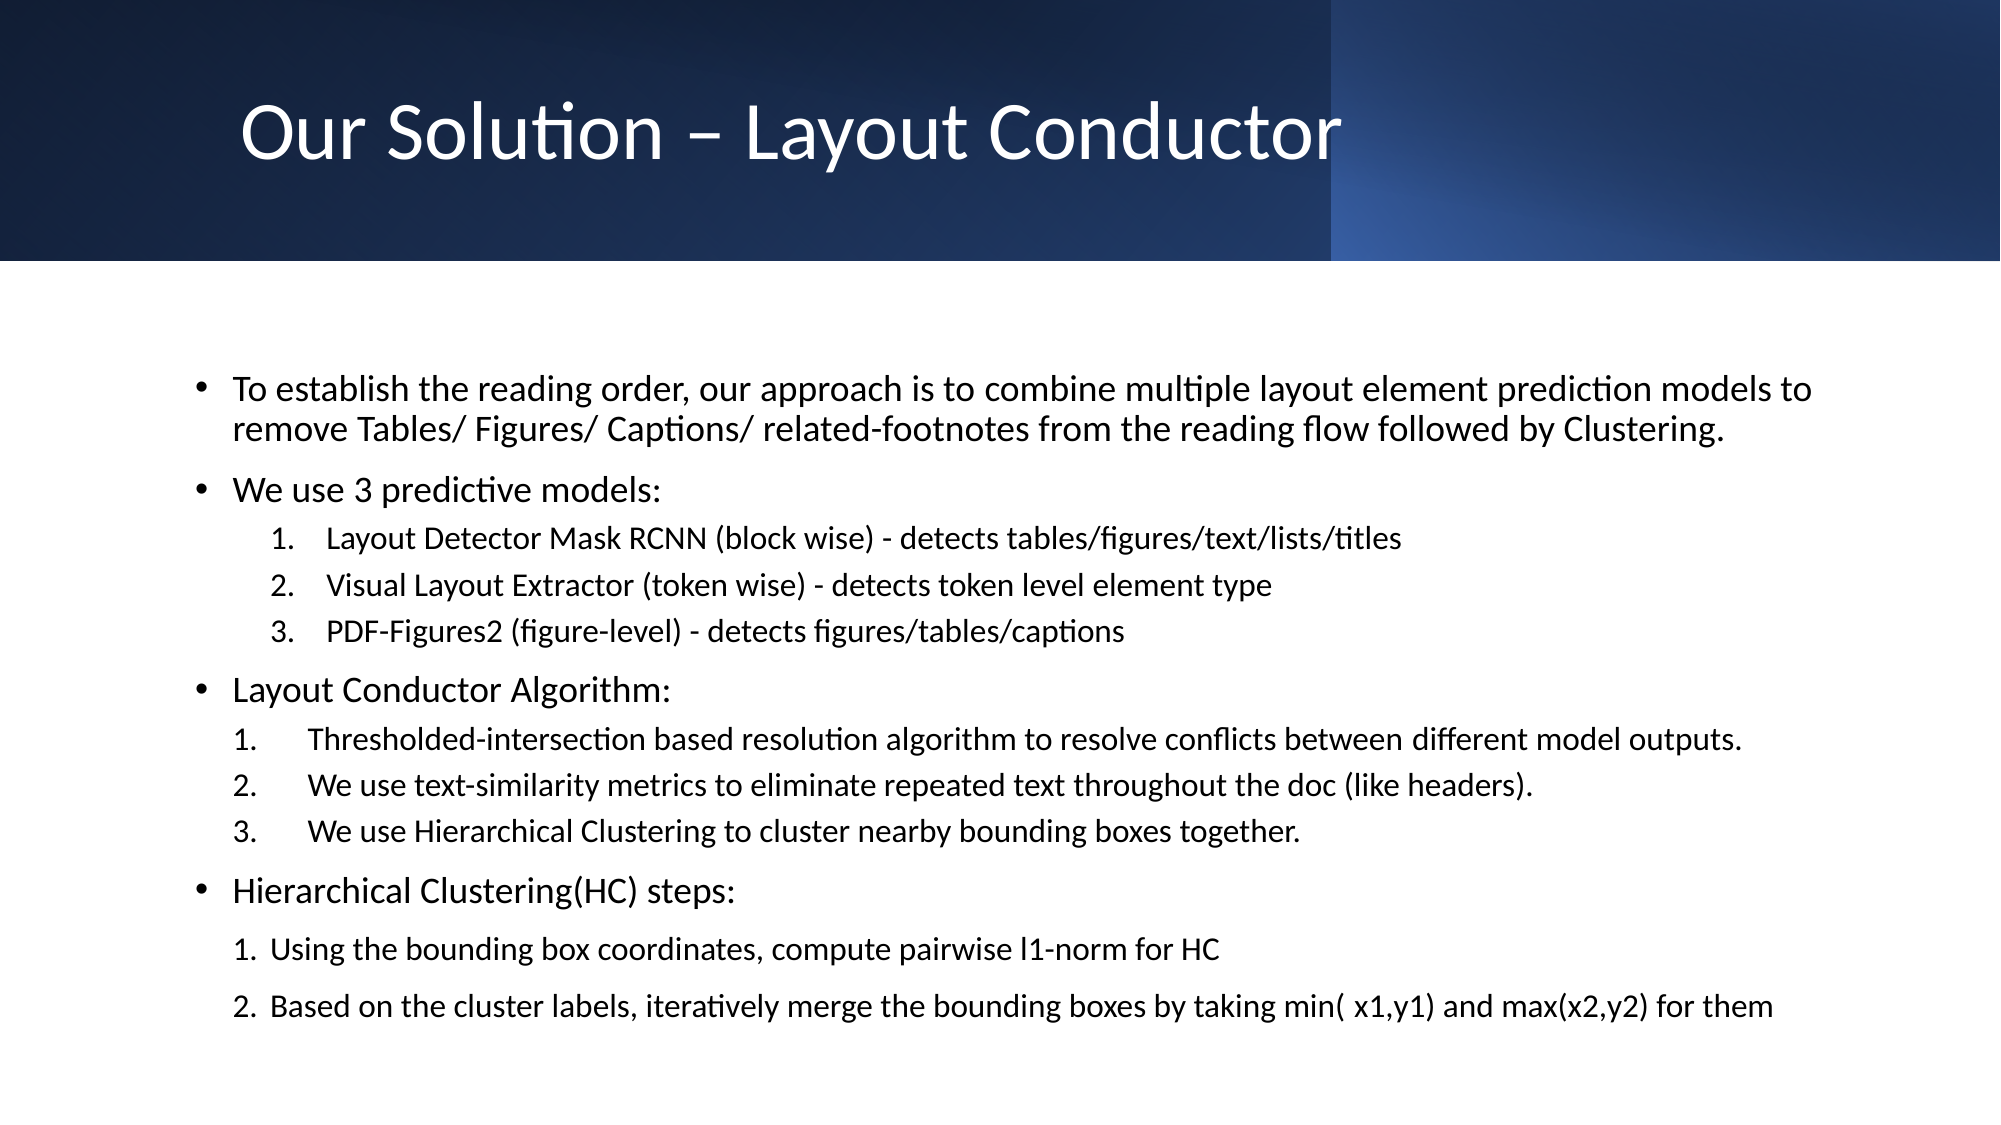

# Our Solution – Layout Conductor
To establish the reading order, our approach is to combine multiple layout element prediction models to remove Tables/ Figures/ Captions/ related-footnotes from the reading flow followed by Clustering.
We use 3 predictive models:
Layout Detector Mask RCNN (block wise) - detects tables/figures/text/lists/titles
Visual Layout Extractor (token wise) - detects token level element type
PDF-Figures2 (figure-level) - detects figures/tables/captions
Layout Conductor Algorithm:
Thresholded-intersection based resolution algorithm to resolve conflicts between different model outputs.
We use text-similarity metrics to eliminate repeated text throughout the doc (like headers).
We use Hierarchical Clustering to cluster nearby bounding boxes together.
Hierarchical Clustering(HC) steps:
Using the bounding box coordinates, compute pairwise l1-norm for HC
Based on the cluster labels, iteratively merge the bounding boxes by taking min( x1,y1) and max(x2,y2) for them